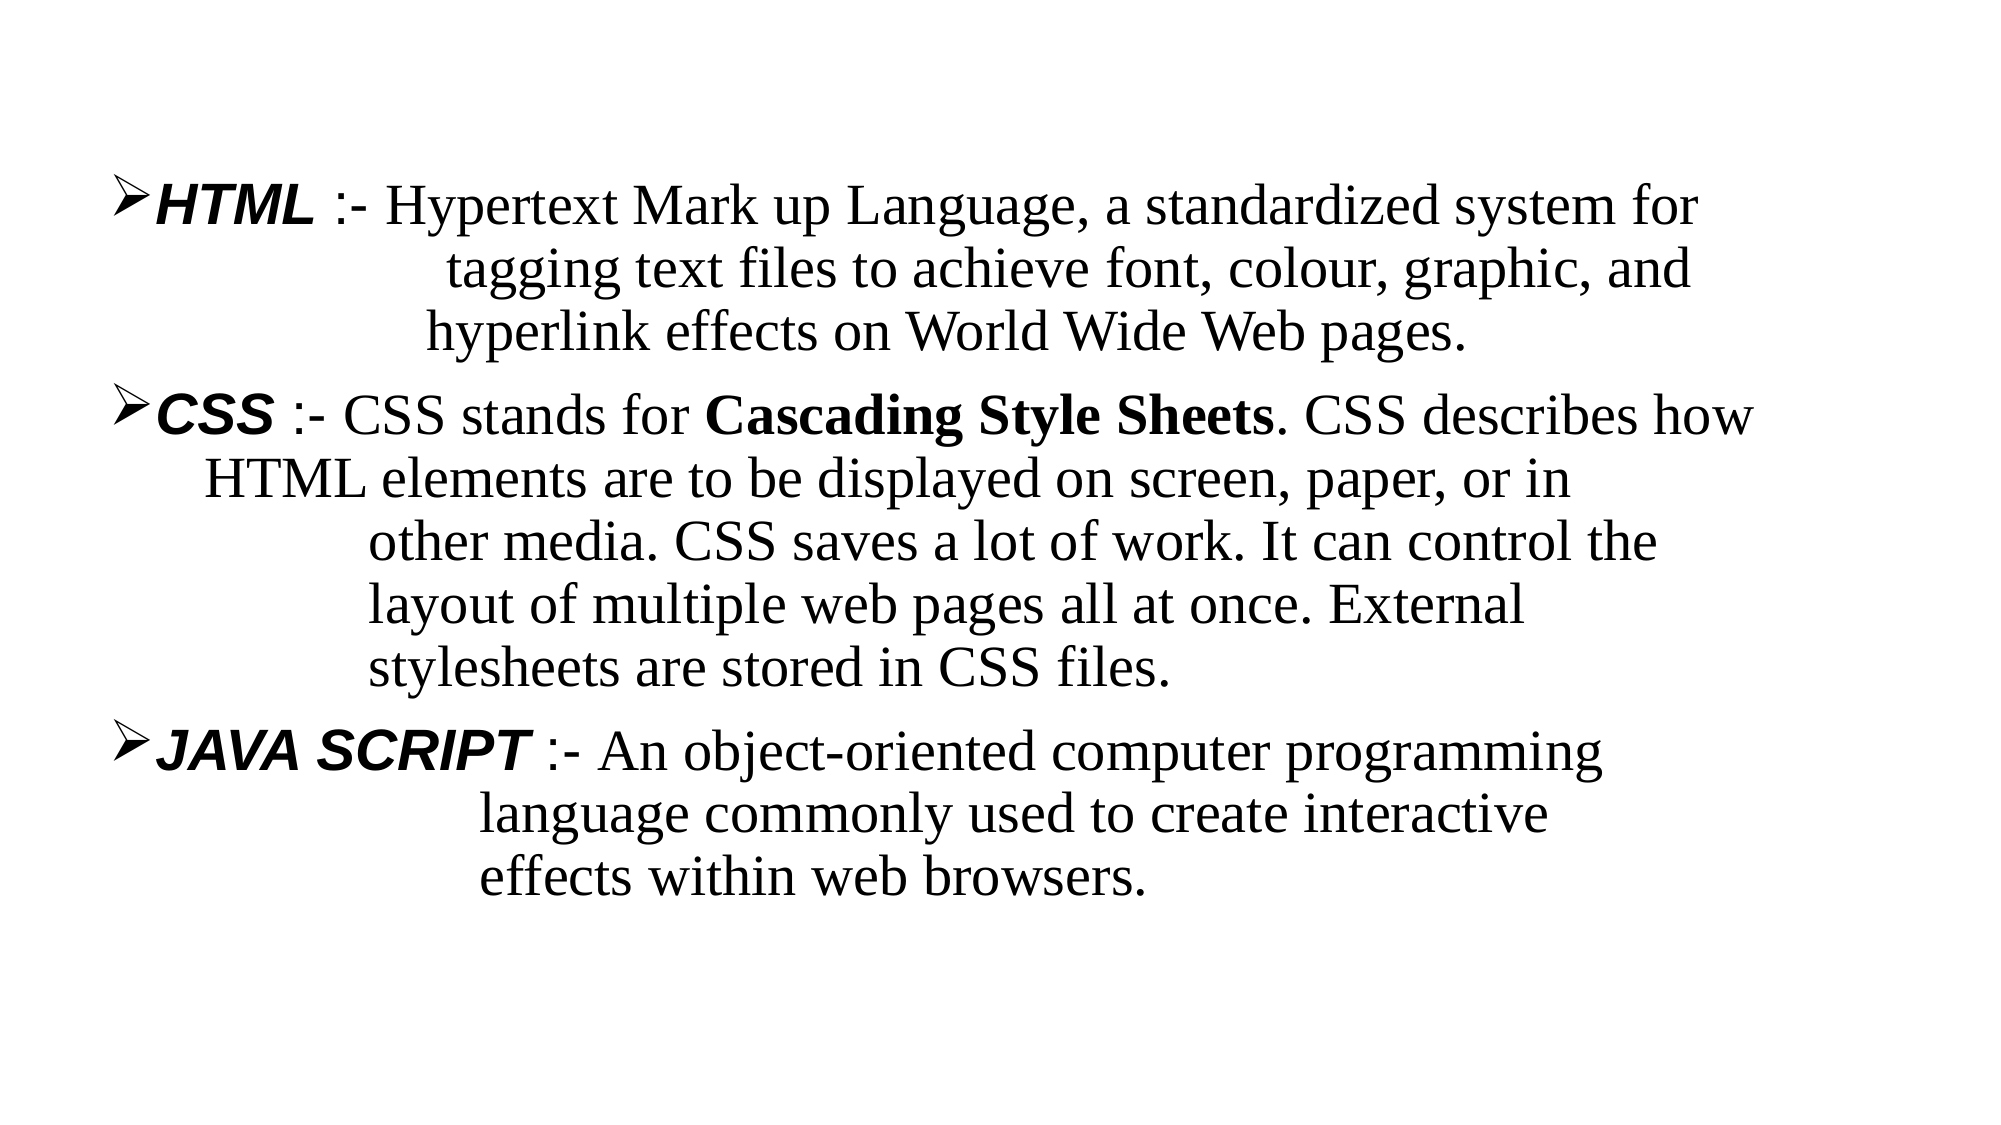

HTML :- Hypertext Mark up Language, a standardized system for 	         		tagging text files to achieve font, colour, graphic, and 	  	         hyperlink effects on World Wide Web pages.
CSS :- CSS stands for Cascading Style Sheets. CSS describes how 	     HTML elements are to be displayed on screen, paper, or in                      	     other media. CSS saves a lot of work. It can control the 	   	     layout of multiple web pages all at once. External		   	     stylesheets are stored in CSS files.
JAVA SCRIPT :- An object-oriented computer programming 		                        language commonly used to create interactive          	                        effects within web browsers.